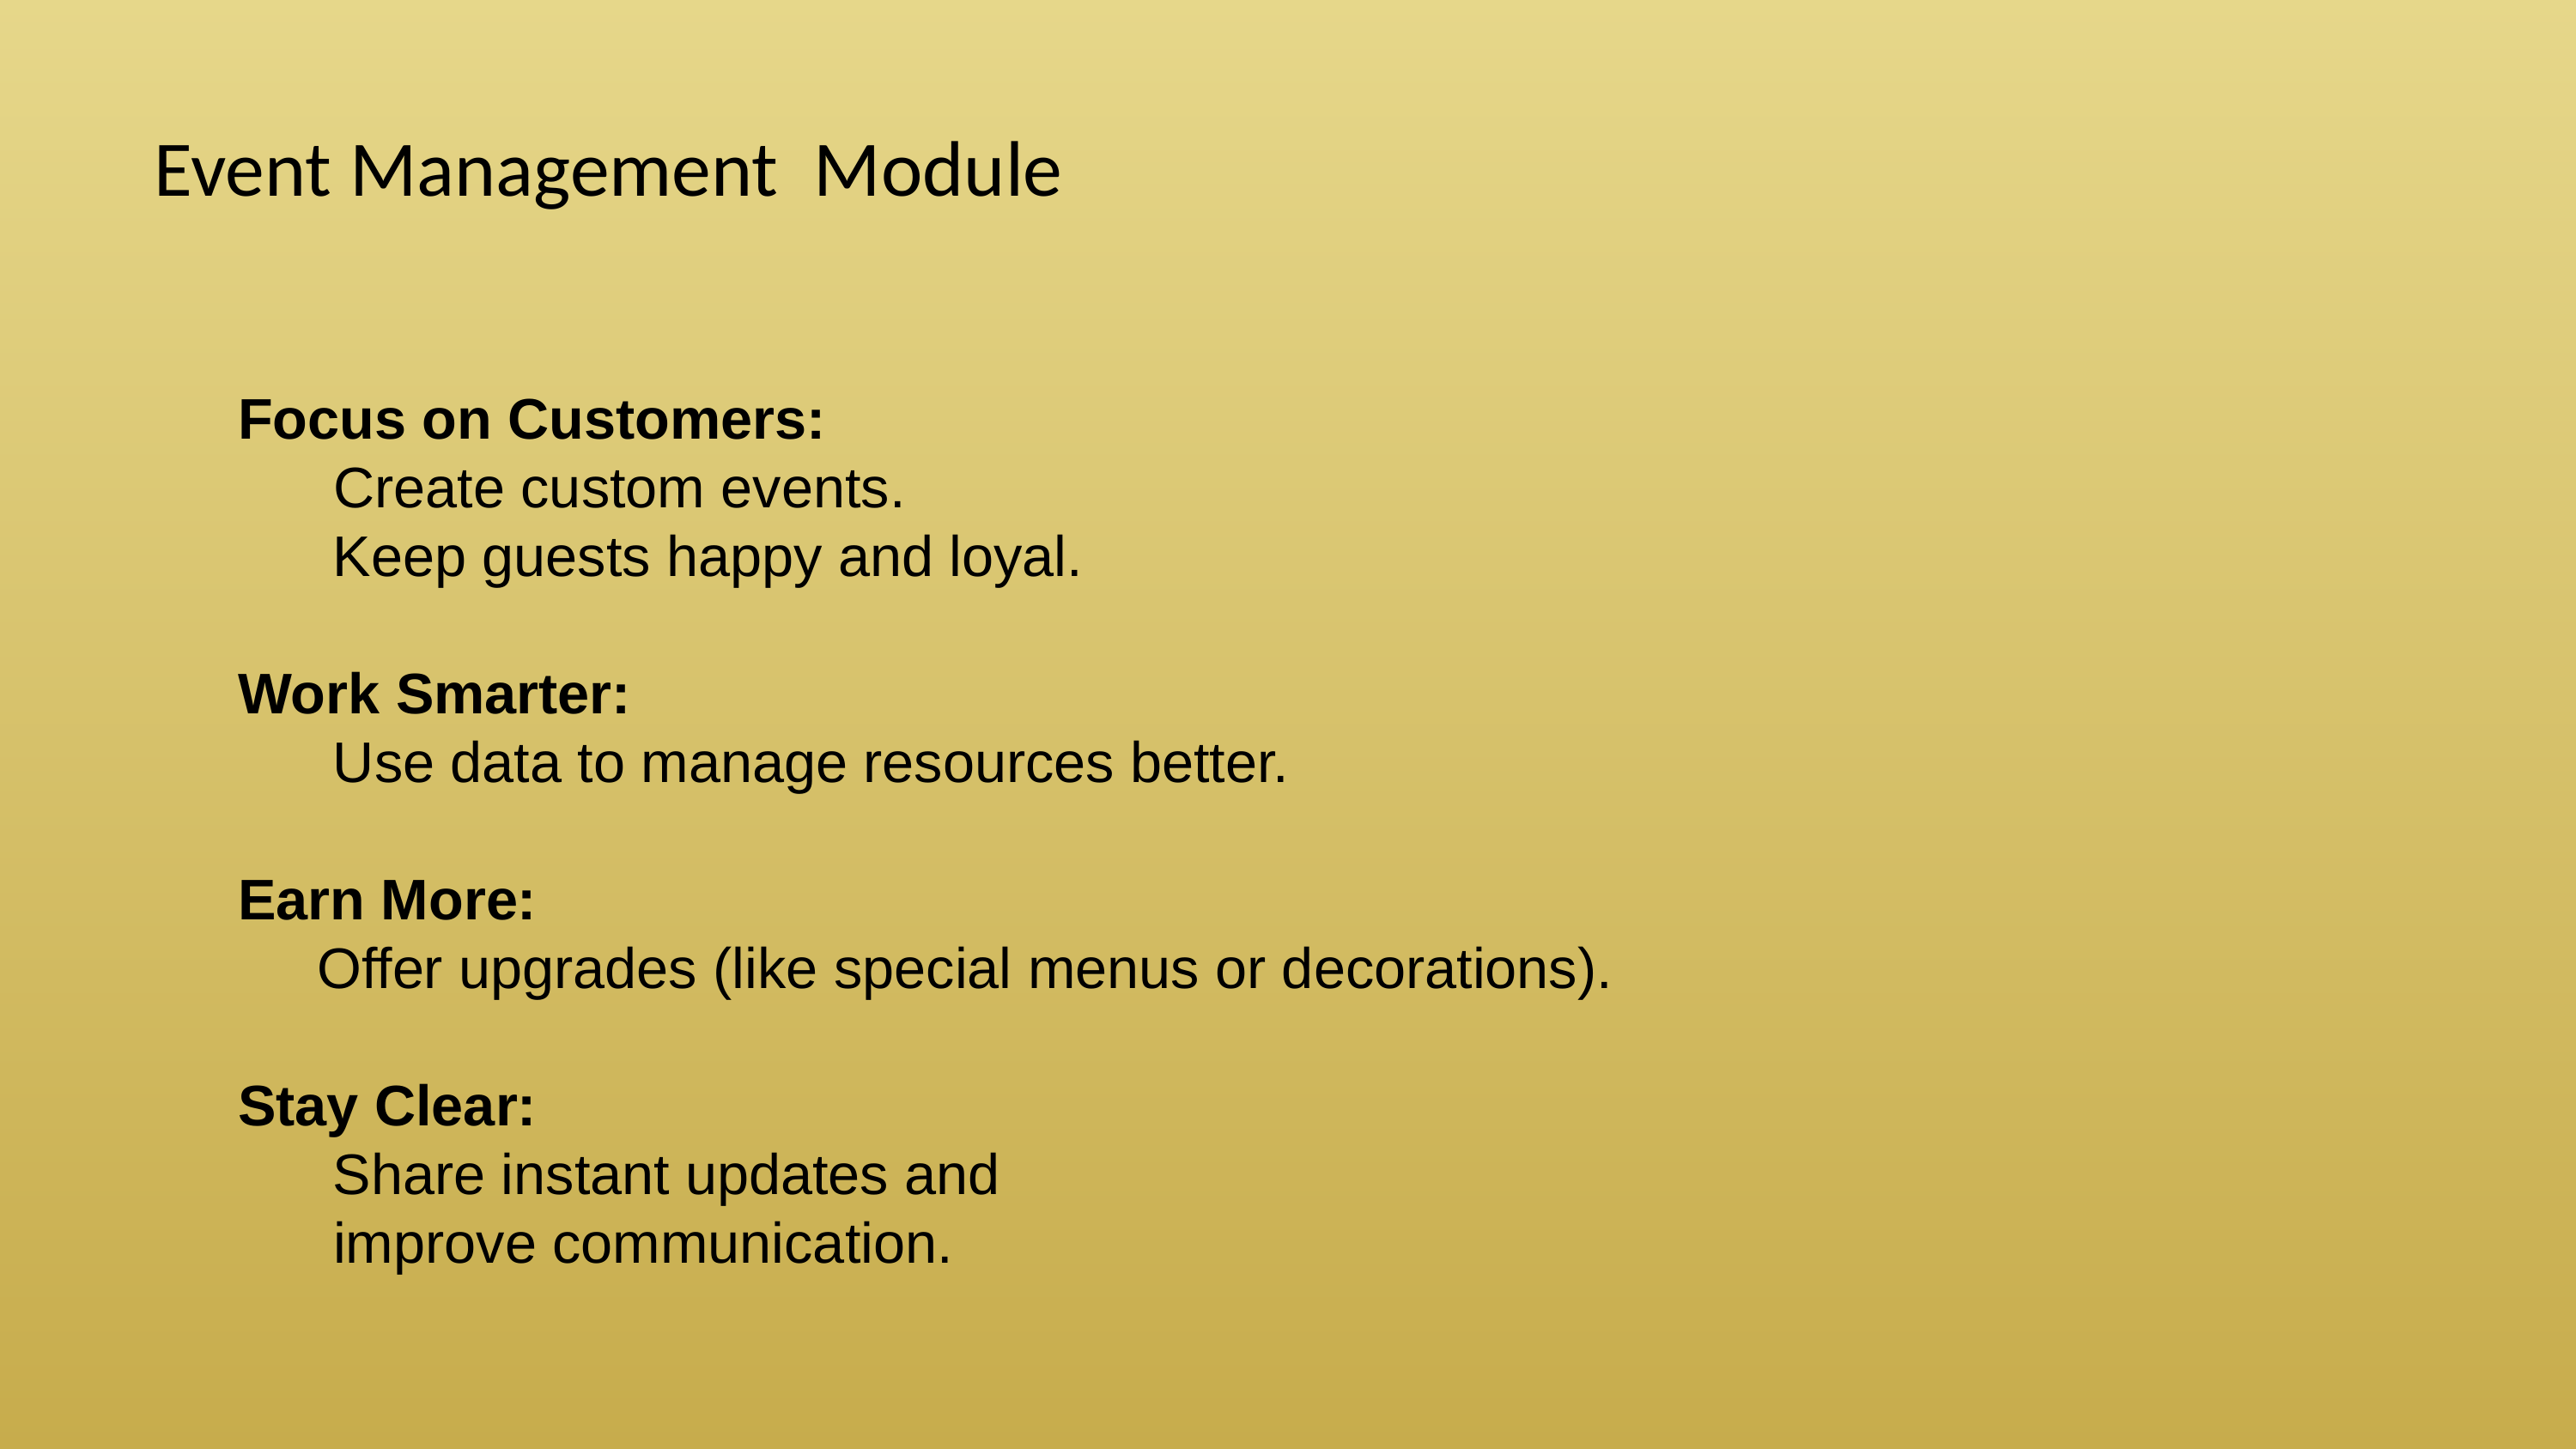

# Event Management  Module
Focus on Customers:
      Create custom events.
      Keep guests happy and loyal.

Work Smarter:
      Use data to manage resources better.

Earn More:
     Offer upgrades (like special menus or decorations).

Stay Clear:
      Share instant updates and
      improve communication.